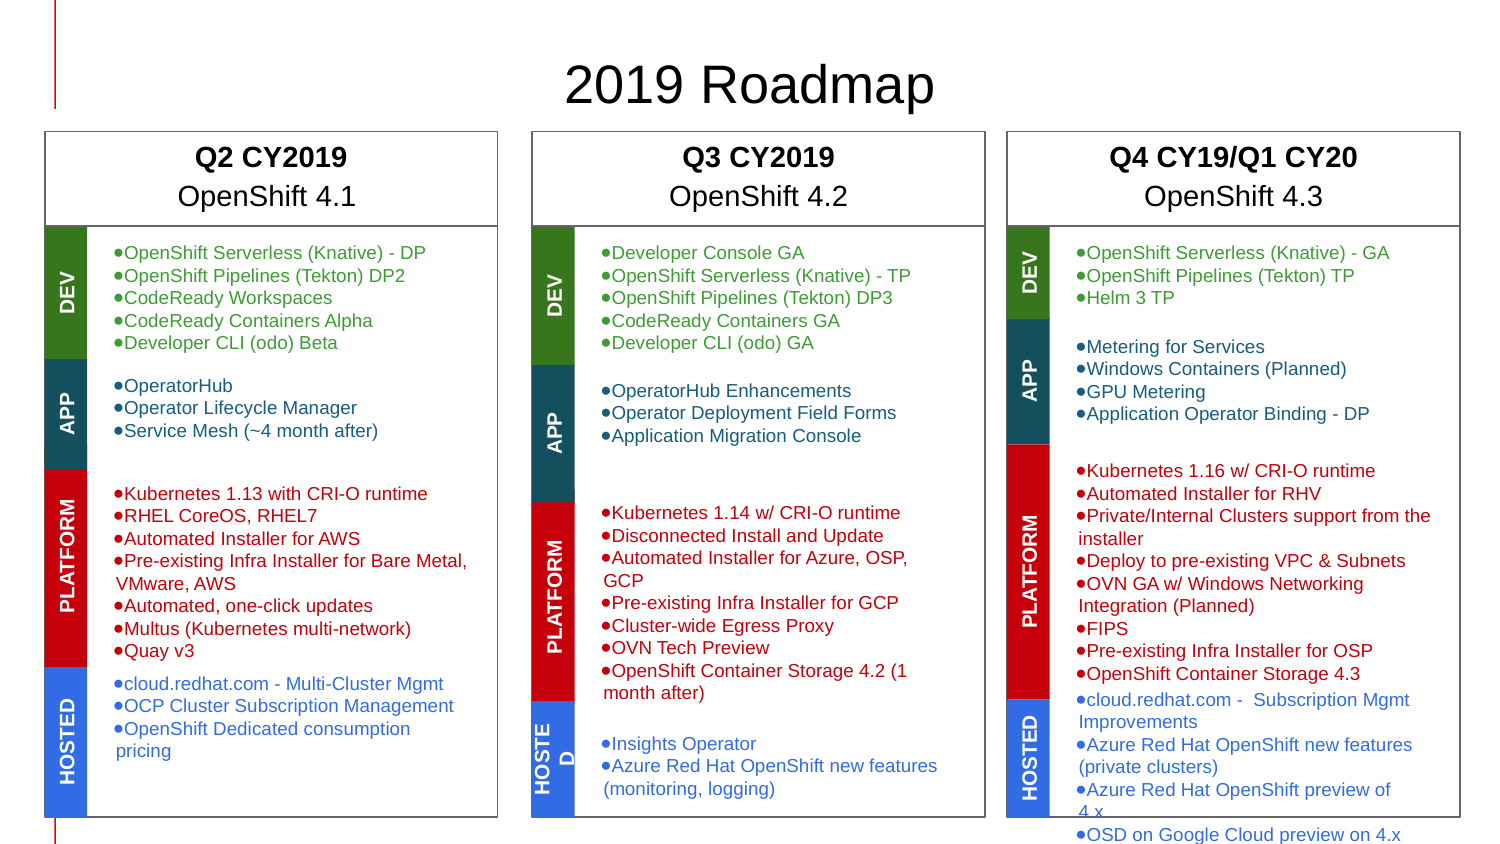

2019 Roadmap
Q2 CY2019
Q3 CY2019
Q4 CY19/Q1 CY20

OpenShift 4.1
OpenShift 4.2
OpenShift 4.3
OpenShift Serverless (Knative) - DP
OpenShift Pipelines (Tekton) DP2
CodeReady Workspaces
CodeReady Containers Alpha
Developer CLI (odo) Beta
Developer Console GA
OpenShift Serverless (Knative) - TP
OpenShift Pipelines (Tekton) DP3
CodeReady Containers GA
Developer CLI (odo) GA

OpenShift Serverless (Knative) - GA
OpenShift Pipelines (Tekton) TP
Helm 3 TP

DEV
DEV
DEV
Metering for Services
Windows Containers (Planned)
GPU Metering
Application Operator Binding - DP
OperatorHub
Operator Lifecycle Manager
Service Mesh (~4 month after)
APP
OperatorHub Enhancements
Operator Deployment Field Forms
Application Migration Console
APP
APP
Kubernetes 1.16 w/ CRI-O runtime
Automated Installer for RHV
Private/Internal Clusters support from the installer
Deploy to pre-existing VPC & Subnets
OVN GA w/ Windows Networking Integration (Planned)
FIPS
Pre-existing Infra Installer for OSP
OpenShift Container Storage 4.3

Kubernetes 1.13 with CRI-O runtime
RHEL CoreOS, RHEL7
Automated Installer for AWS
Pre-existing Infra Installer for Bare Metal, VMware, AWS
Automated, one-click updates
Multus (Kubernetes multi-network)
Quay v3
Kubernetes 1.14 w/ CRI-O runtime
Disconnected Install and Update
Automated Installer for Azure, OSP, GCP
Pre-existing Infra Installer for GCP
Cluster-wide Egress Proxy
OVN Tech Preview
OpenShift Container Storage 4.2 (1 month after)
PLATFORM
PLATFORM
PLATFORM
cloud.redhat.com - Multi-Cluster Mgmt
OCP Cluster Subscription Management
OpenShift Dedicated consumption pricing
cloud.redhat.com -  Subscription Mgmt Improvements
Azure Red Hat OpenShift new features (private clusters)
Azure Red Hat OpenShift preview of 4.x
OSD on Google Cloud preview on 4.x

Insights Operator
Azure Red Hat OpenShift new features (monitoring, logging)

HOSTED
4
HOSTED
HOSTED